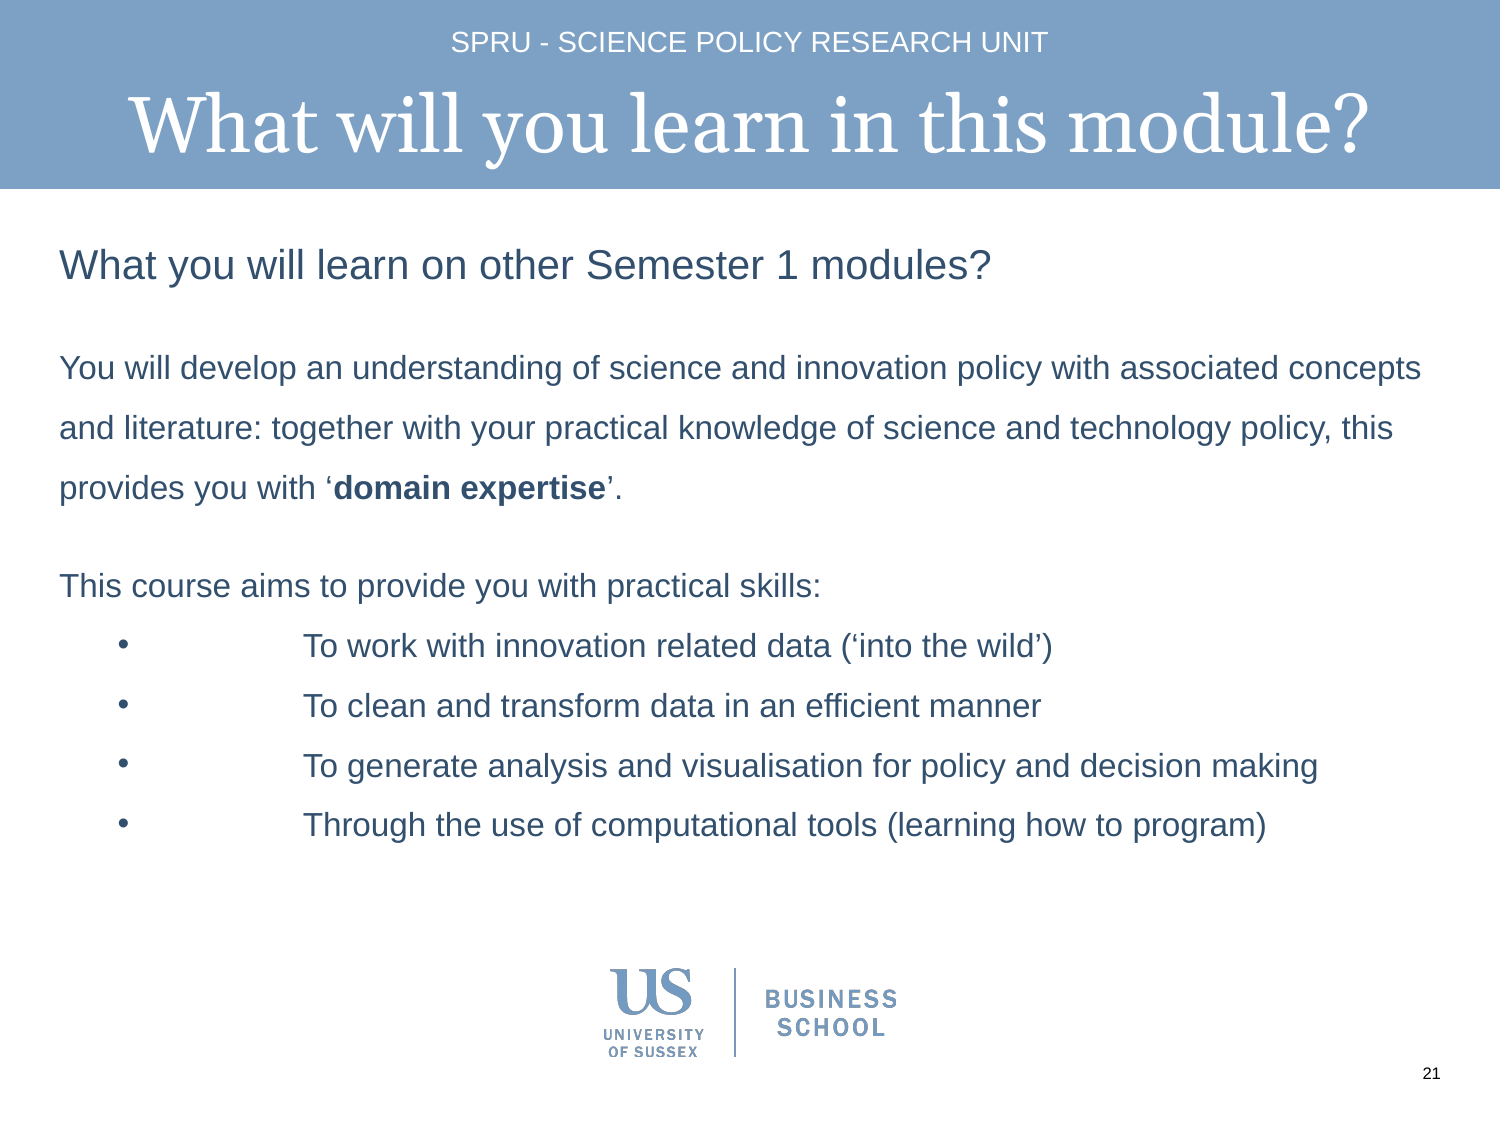

# What will you learn in this module?
What you will learn on other Semester 1 modules?

You will develop an understanding of science and innovation policy with associated concepts and literature: together with your practical knowledge of science and technology policy, this provides you with ‘domain expertise’.

This course aims to provide you with practical skills:
	To work with innovation related data (‘into the wild’)
	To clean and transform data in an efficient manner
	To generate analysis and visualisation for policy and decision making
	Through the use of computational tools (learning how to program)